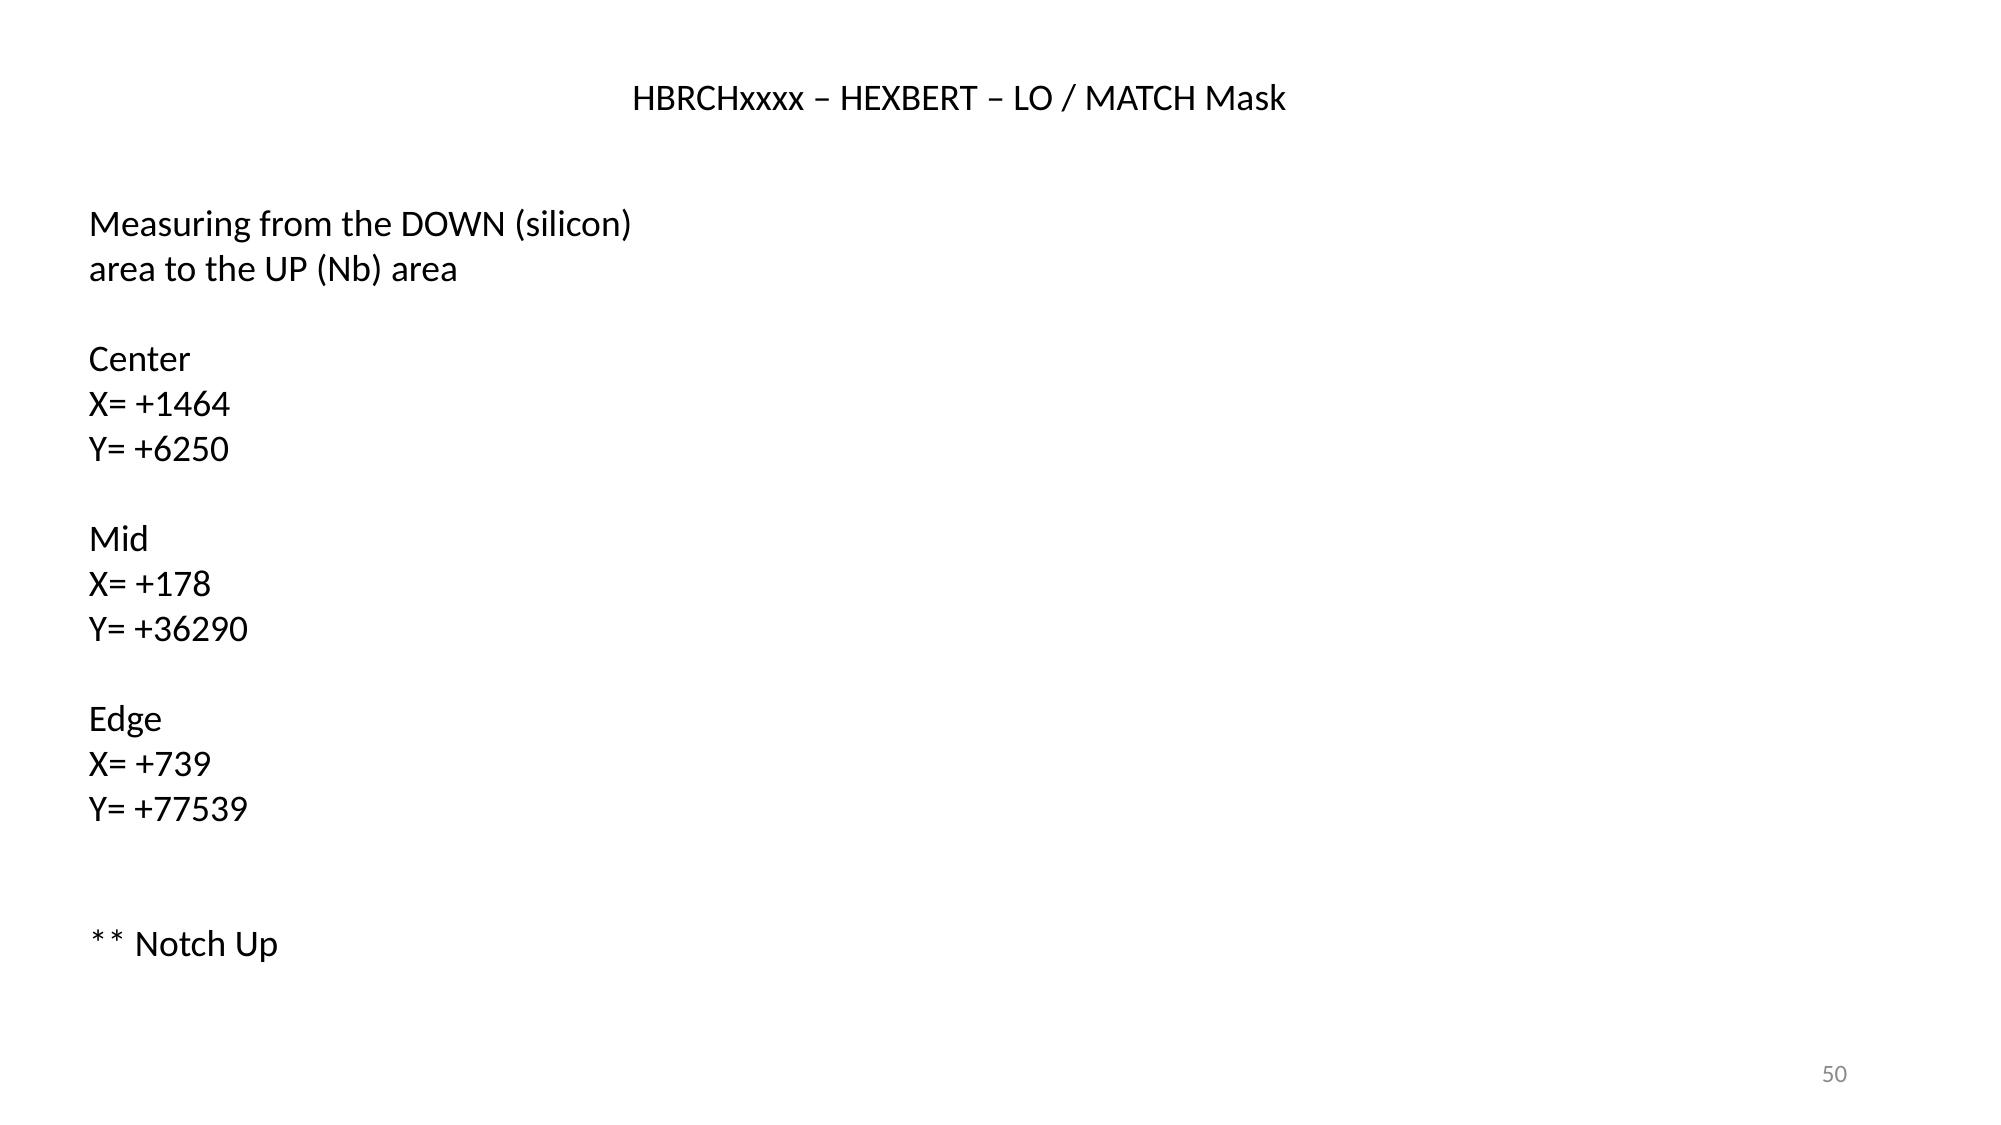

HBRCHxxxx – HEXBERT – LO / MATCH Mask
Measuring from the DOWN (silicon) area to the UP (Nb) area

Center
X= +1464
Y= +6250

Mid
X= +178
Y= +36290

Edge
X= +739
Y= +77539

** Notch Up
50